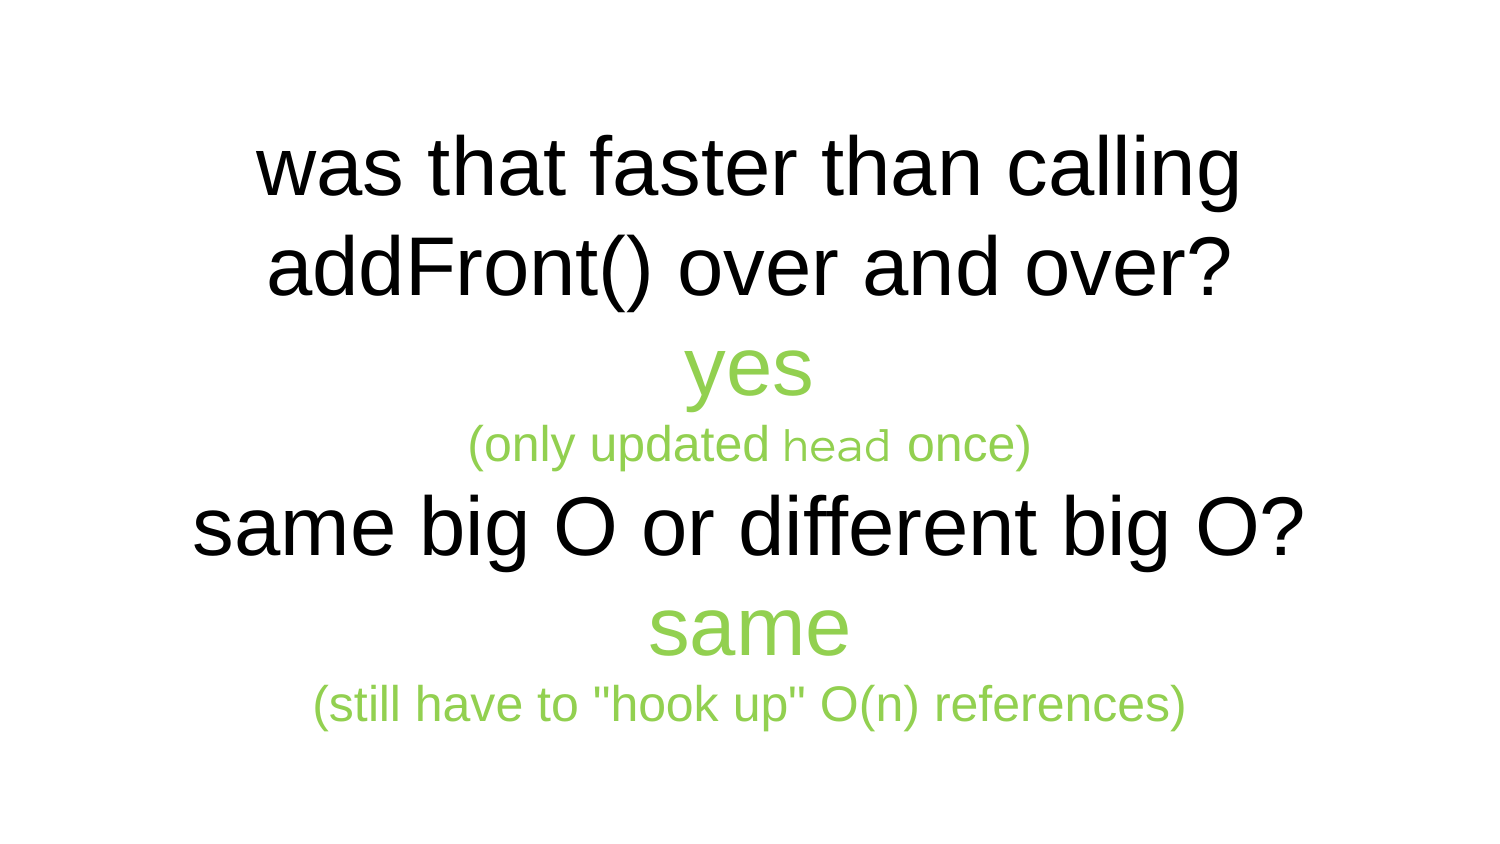

# was that faster than calling addFront() over and over? yes (only updated head once) same big O or different big O? same (still have to "hook up" O(n) references)